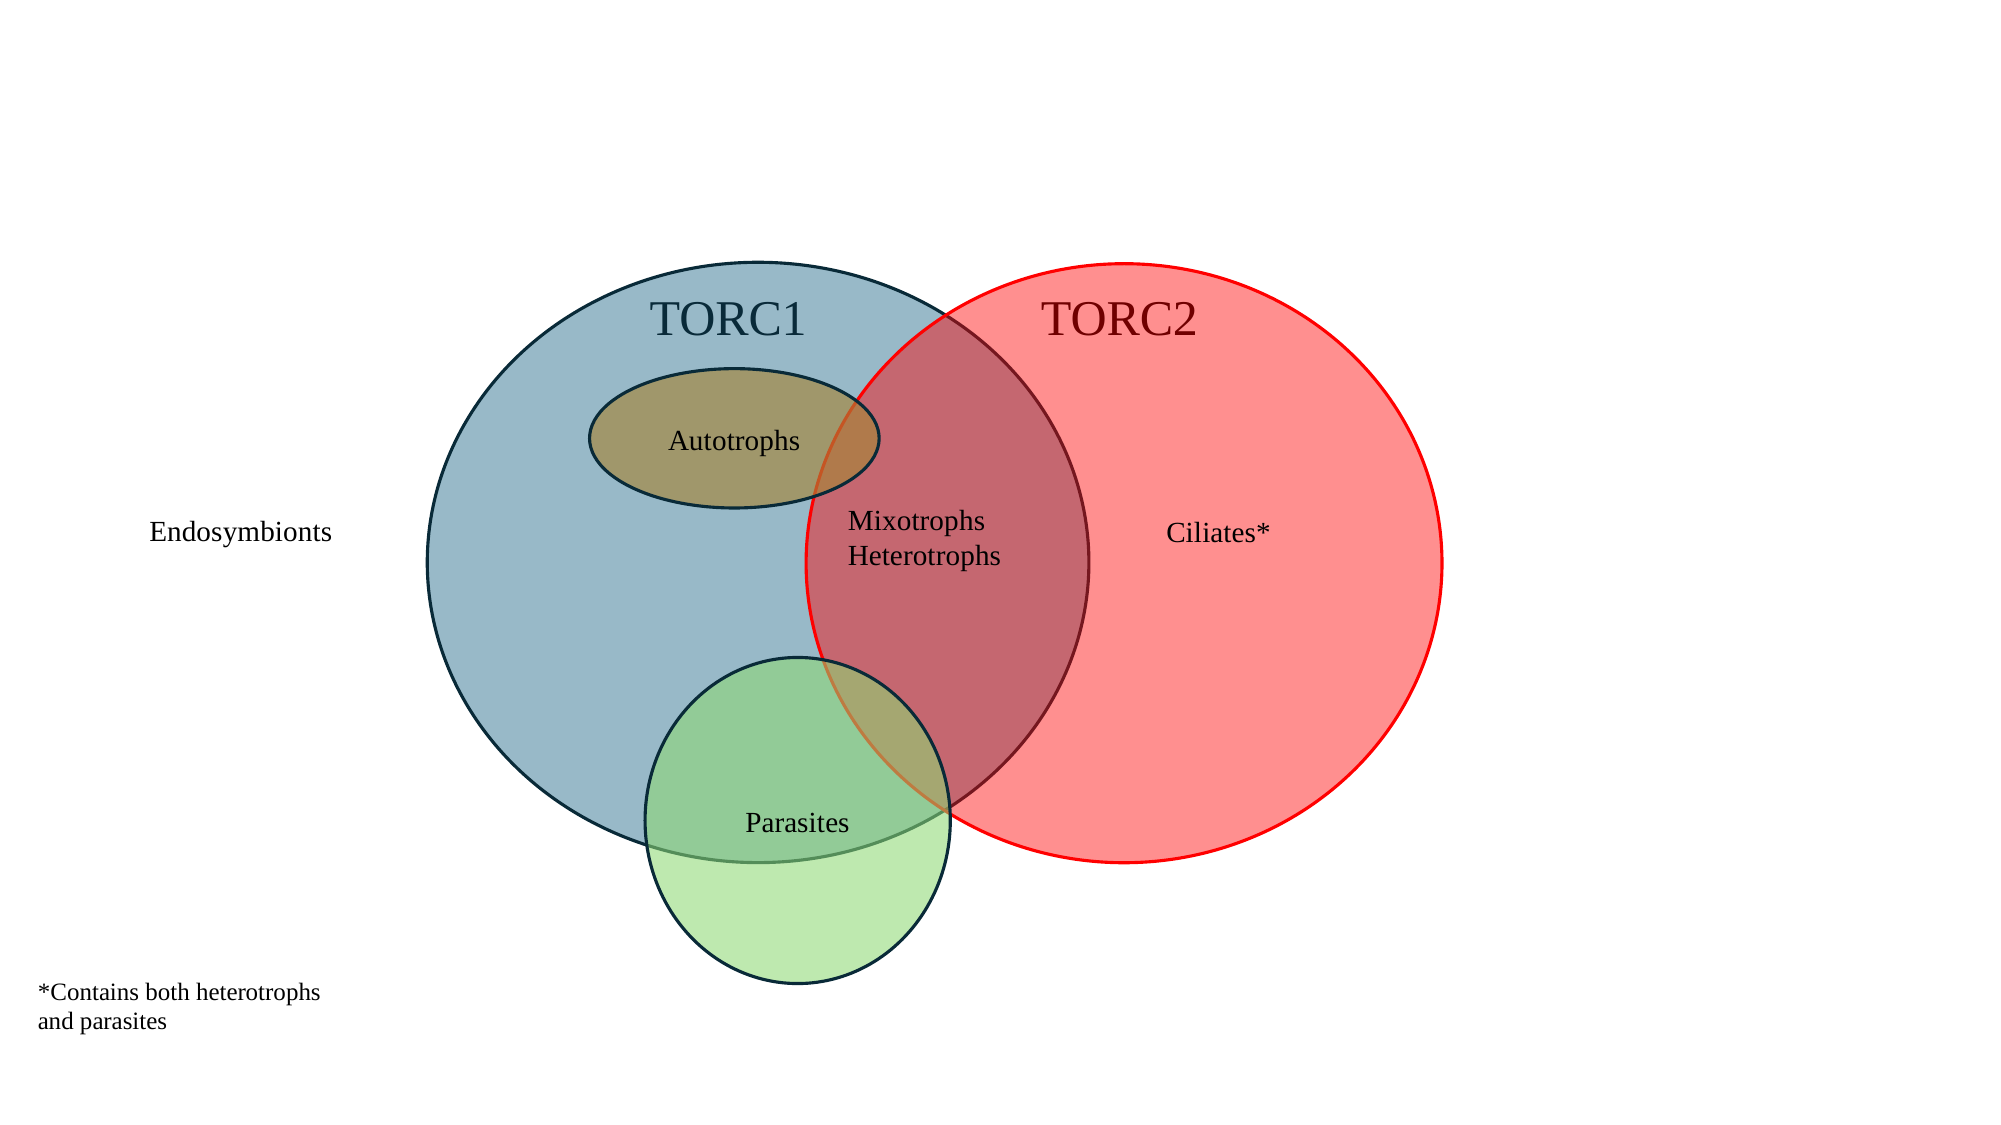

TORC1
TORC2
Autotrophs
Mixotrophs
Heterotrophs
Endosymbionts
Ciliates*
Parasites
*Contains both heterotrophs and parasites